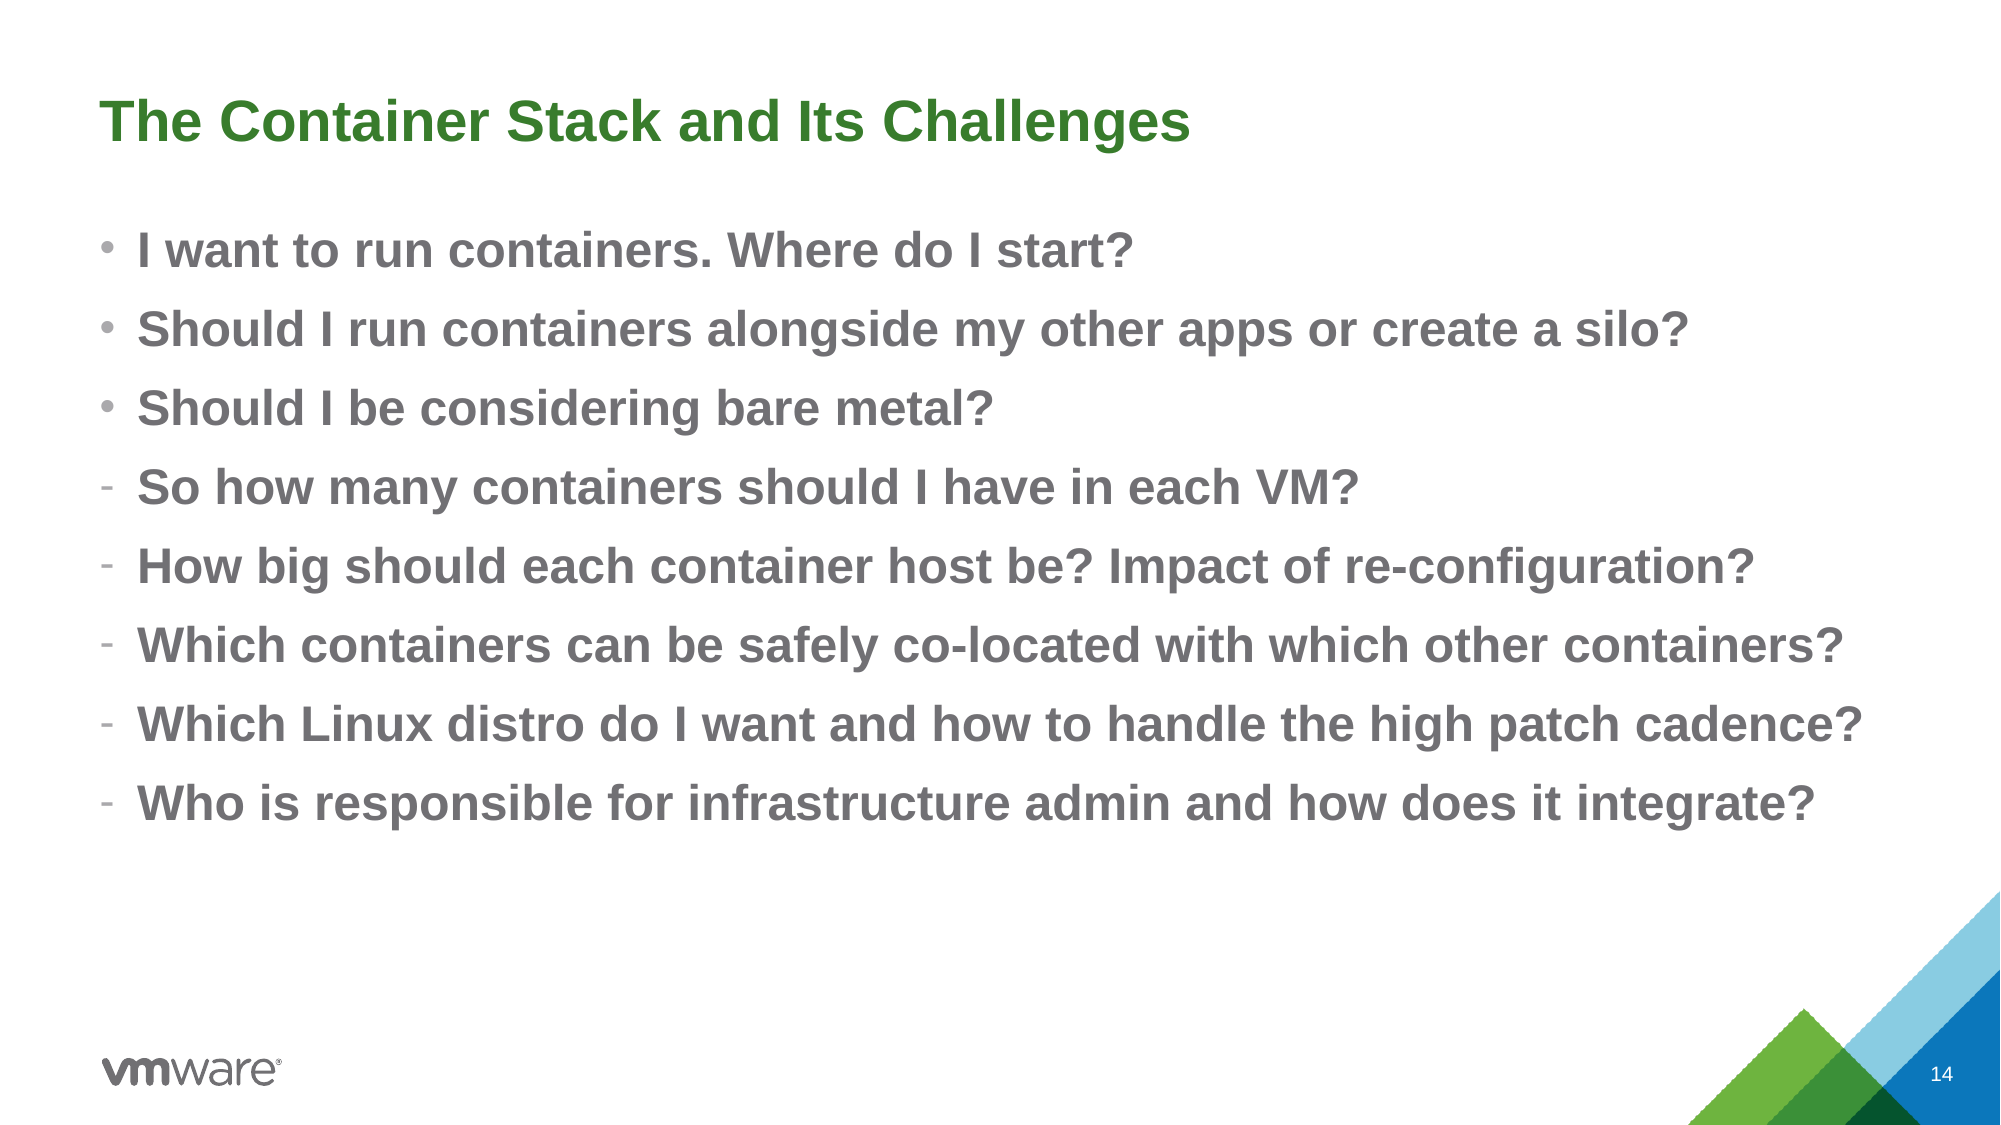

# The Container Stack and Its Challenges
I want to run containers. Where do I start?
Should I run containers alongside my other apps or create a silo?
Should I be considering bare metal?
So how many containers should I have in each VM?
How big should each container host be? Impact of re-configuration?
Which containers can be safely co-located with which other containers?
Which Linux distro do I want and how to handle the high patch cadence?
Who is responsible for infrastructure admin and how does it integrate?
14